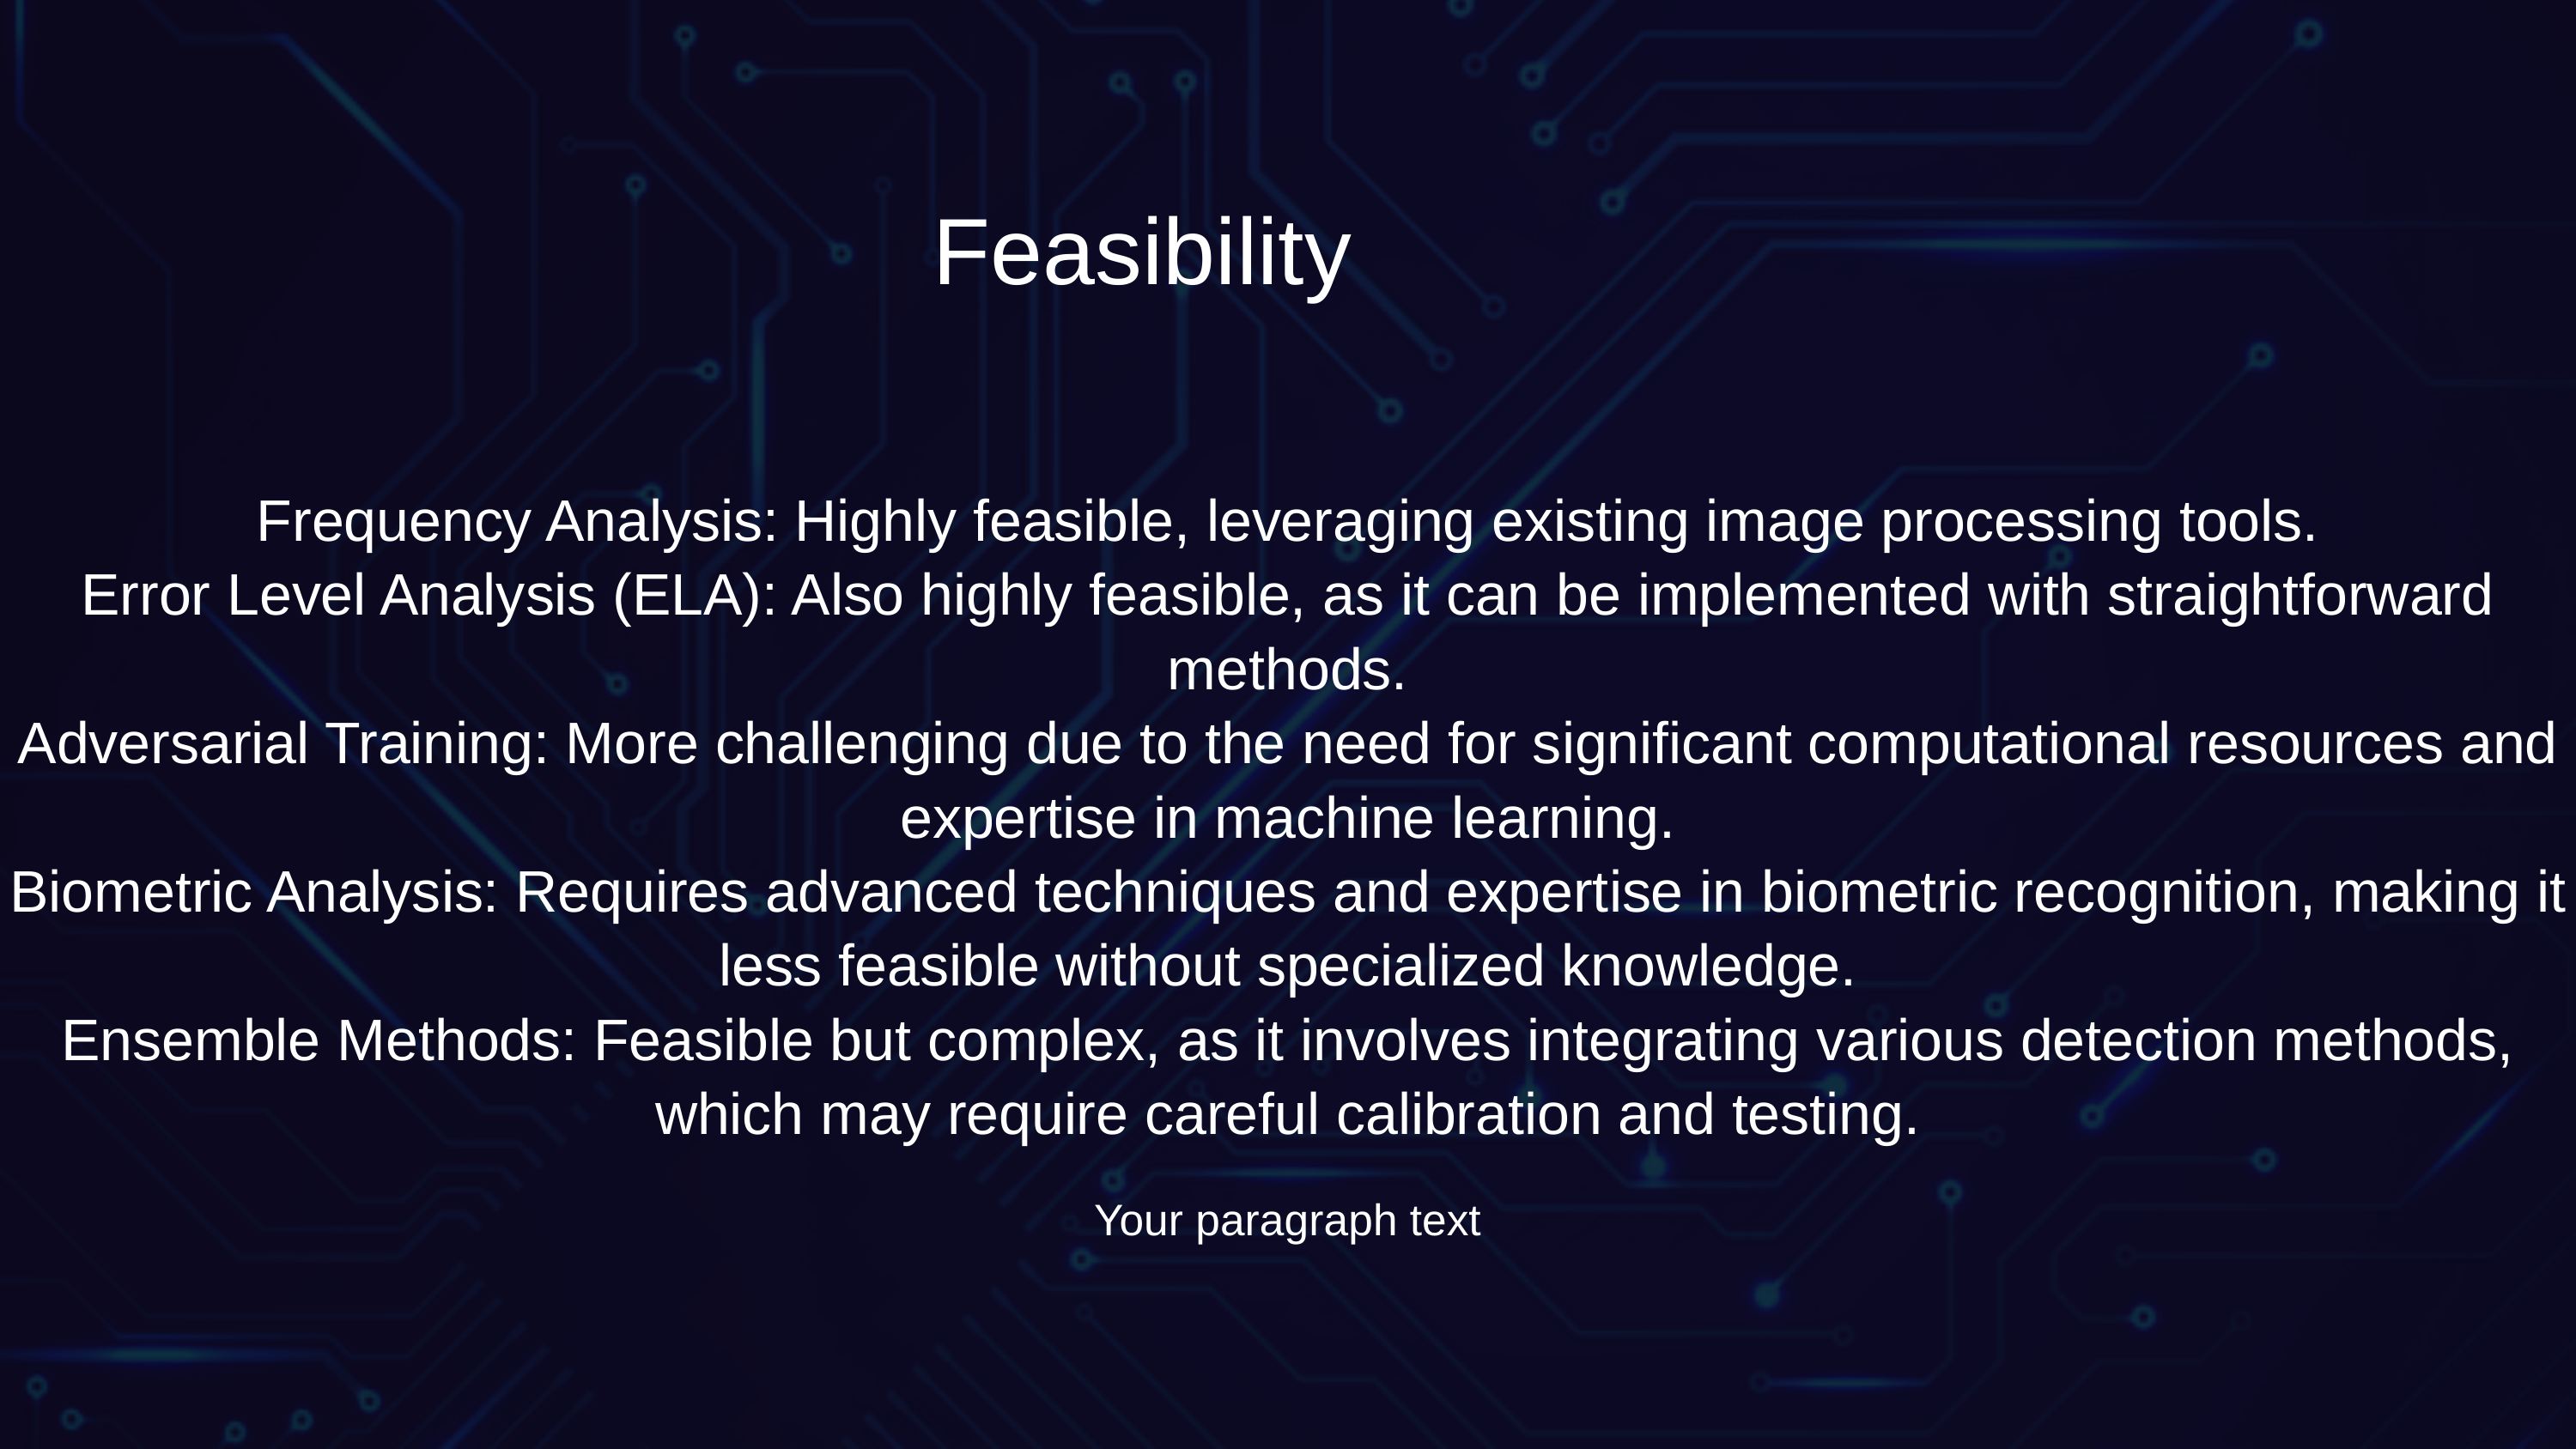

Feasibility
Frequency Analysis: Highly feasible, leveraging existing image processing tools.
Error Level Analysis (ELA): Also highly feasible, as it can be implemented with straightforward methods.
Adversarial Training: More challenging due to the need for significant computational resources and expertise in machine learning.
Biometric Analysis: Requires advanced techniques and expertise in biometric recognition, making it less feasible without specialized knowledge.
Ensemble Methods: Feasible but complex, as it involves integrating various detection methods, which may require careful calibration and testing.

Your paragraph text